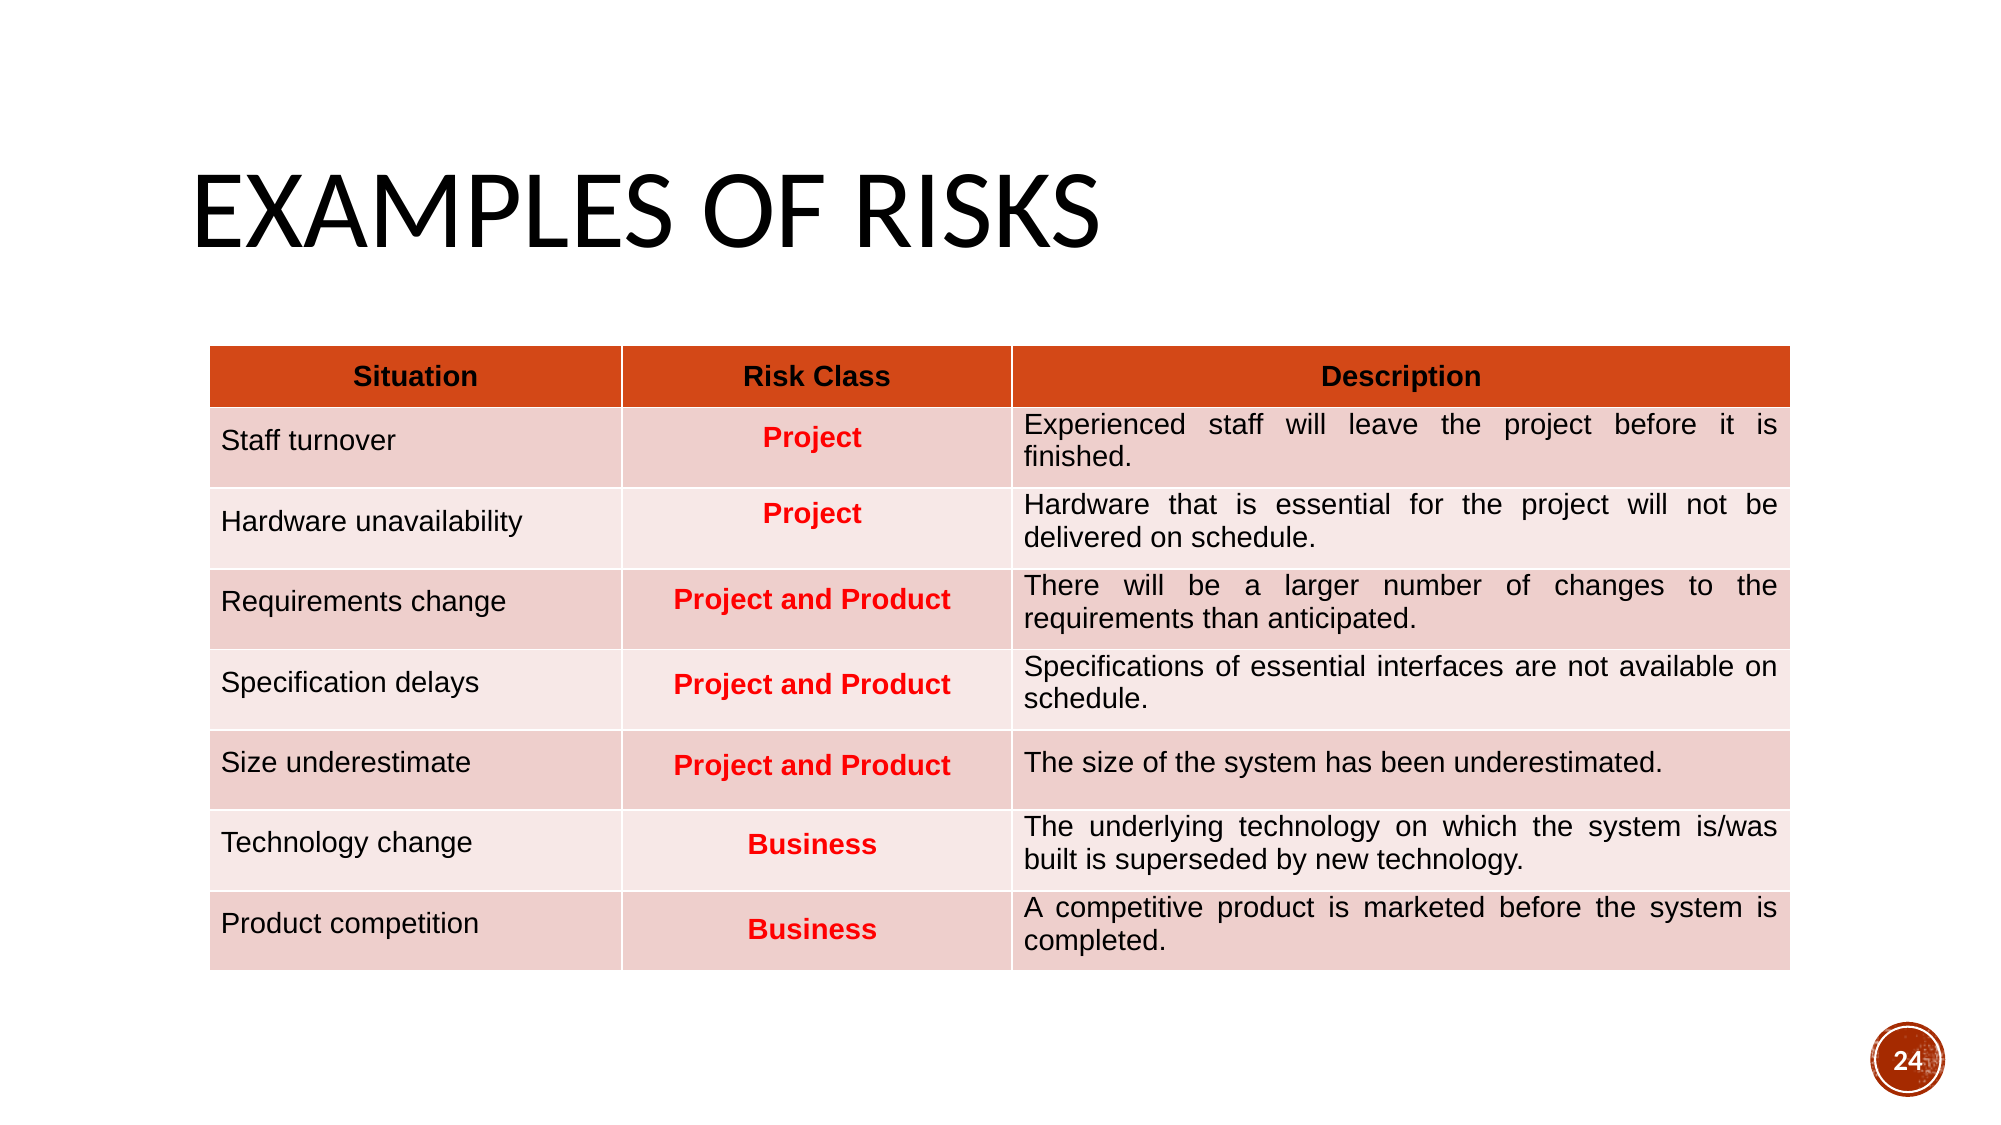

# Examples of risks
| Situation | Risk Class | Description |
| --- | --- | --- |
| Staff turnover |  | Experienced staff will leave the project before it is finished. |
| Hardware unavailability |  | Hardware that is essential for the project will not be delivered on schedule. |
| Requirements change |  | There will be a larger number of changes to the requirements than anticipated. |
| Specification delays |  | Specifications of essential interfaces are not available on schedule. |
| Size underestimate |  | The size of the system has been underestimated. |
| Technology change |  | The underlying technology on which the system is/was built is superseded by new technology. |
| Product competition |  | A competitive product is marketed before the system is completed. |
Project
Project
Project and Product
Project and Product
Project and Product
Business
Business
24